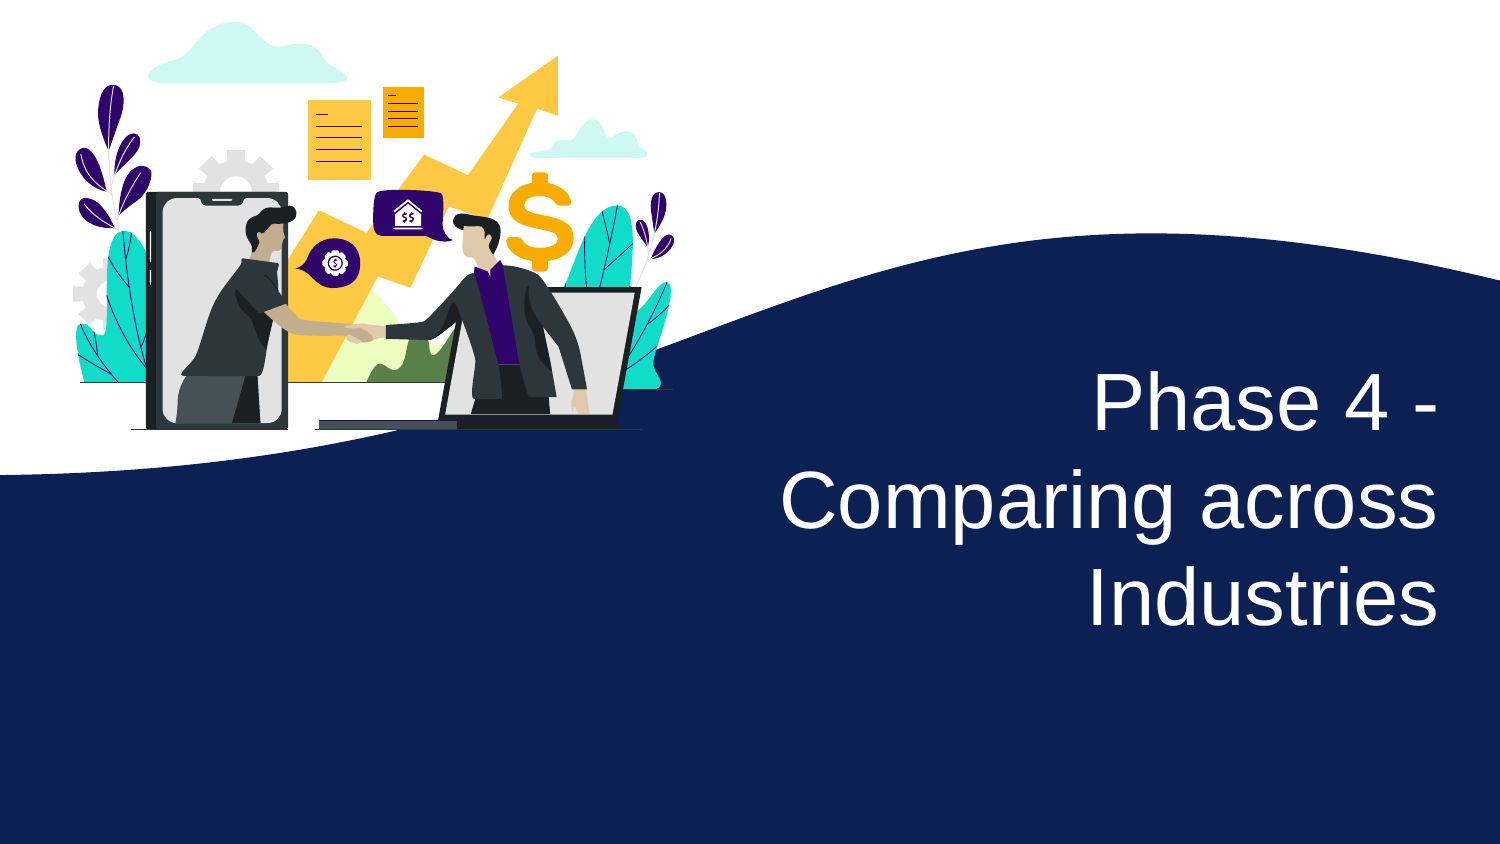

# Phase 4 - Comparing across Industries